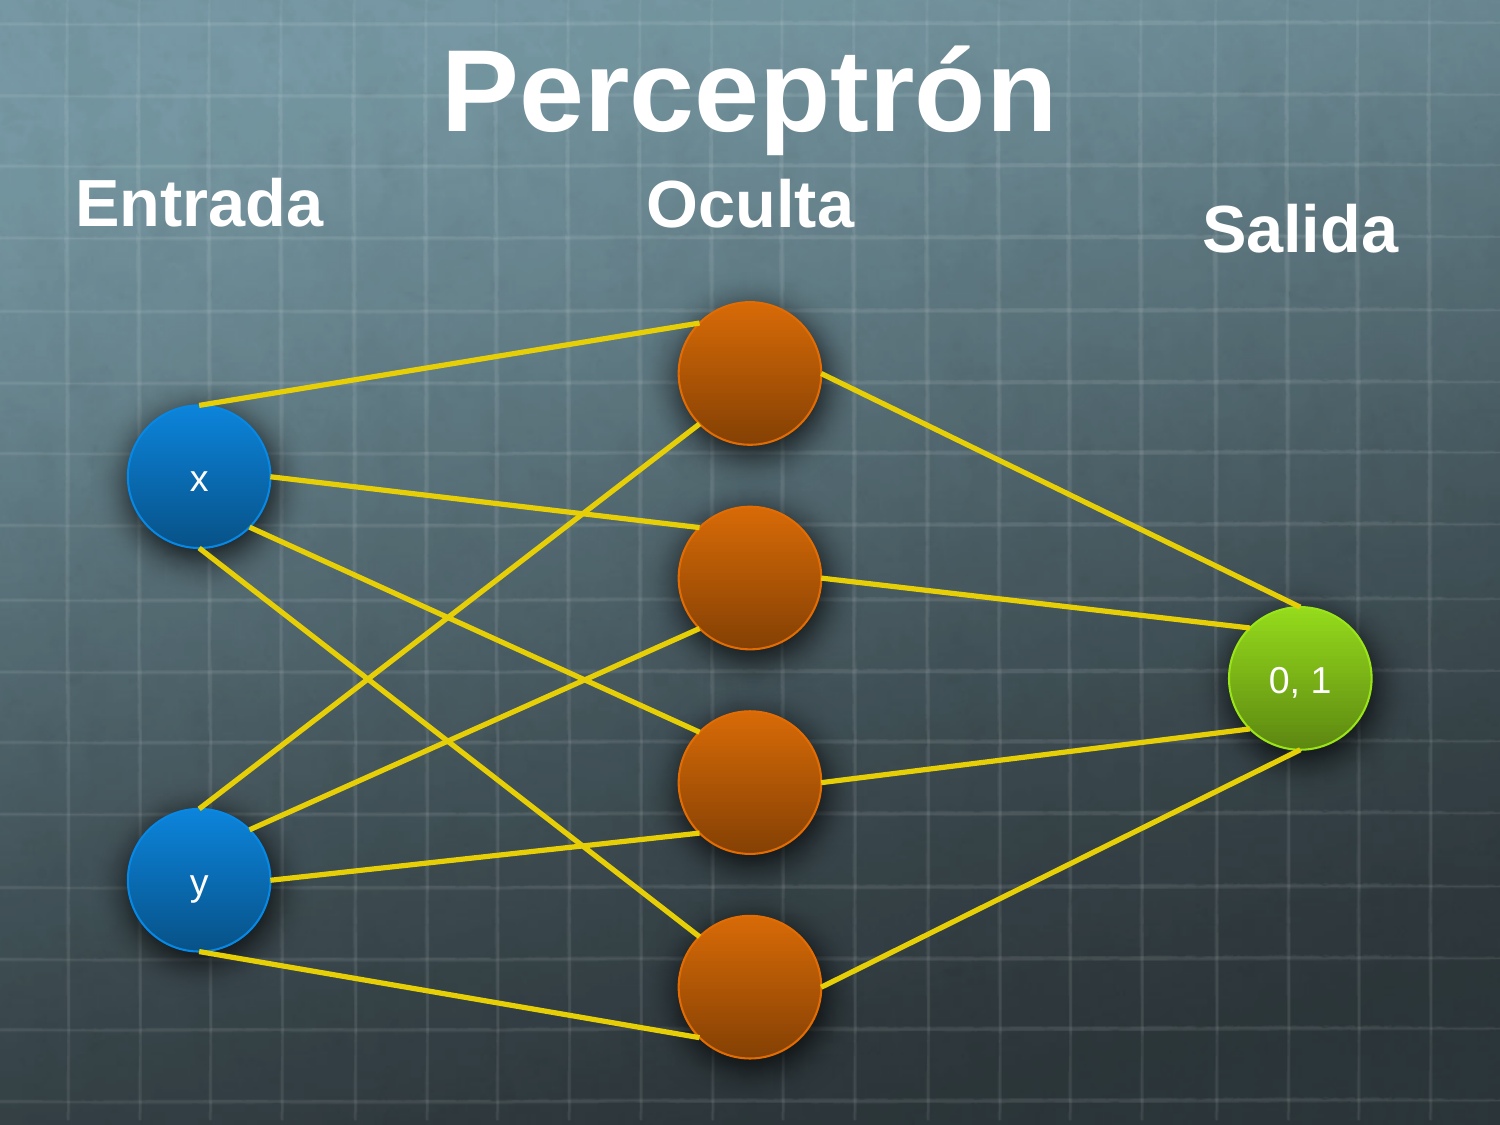

# Perceptrón
Entrada
Oculta
Salida

x
y
0, 1